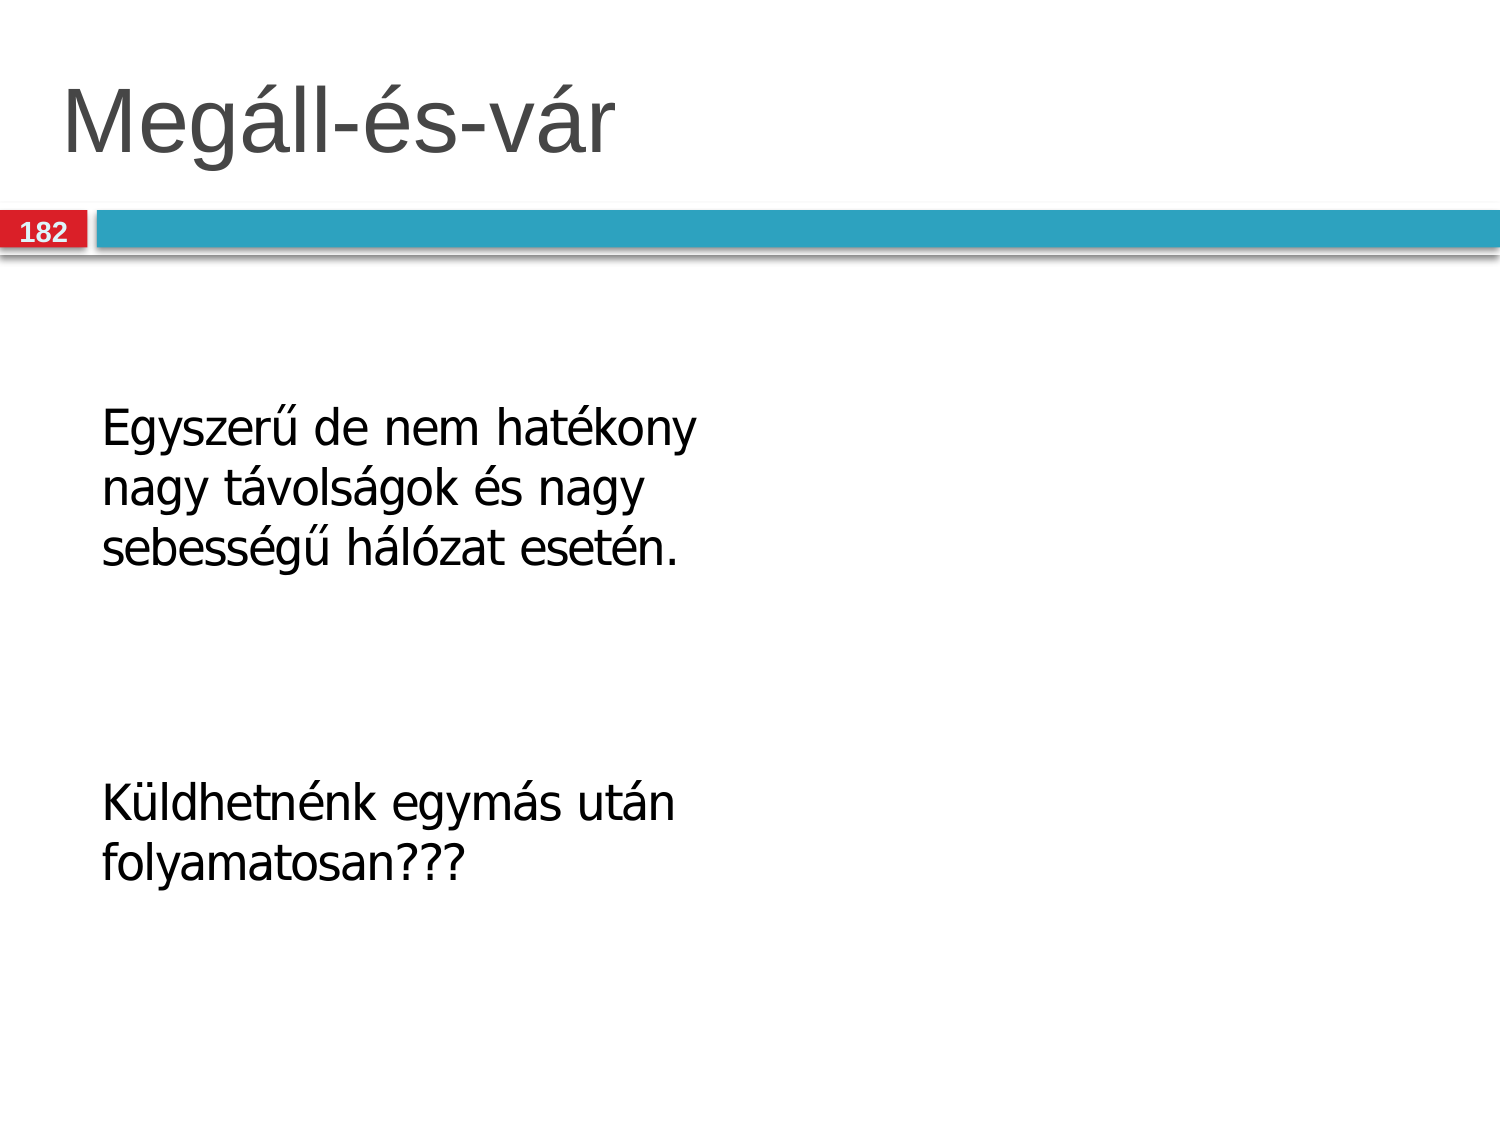

# Megáll-és-vár
182
Egyszerű de nem hatékony nagy távolságok és nagy sebességű hálózat esetén.

Küldhetnénk egymás után folyamatosan???